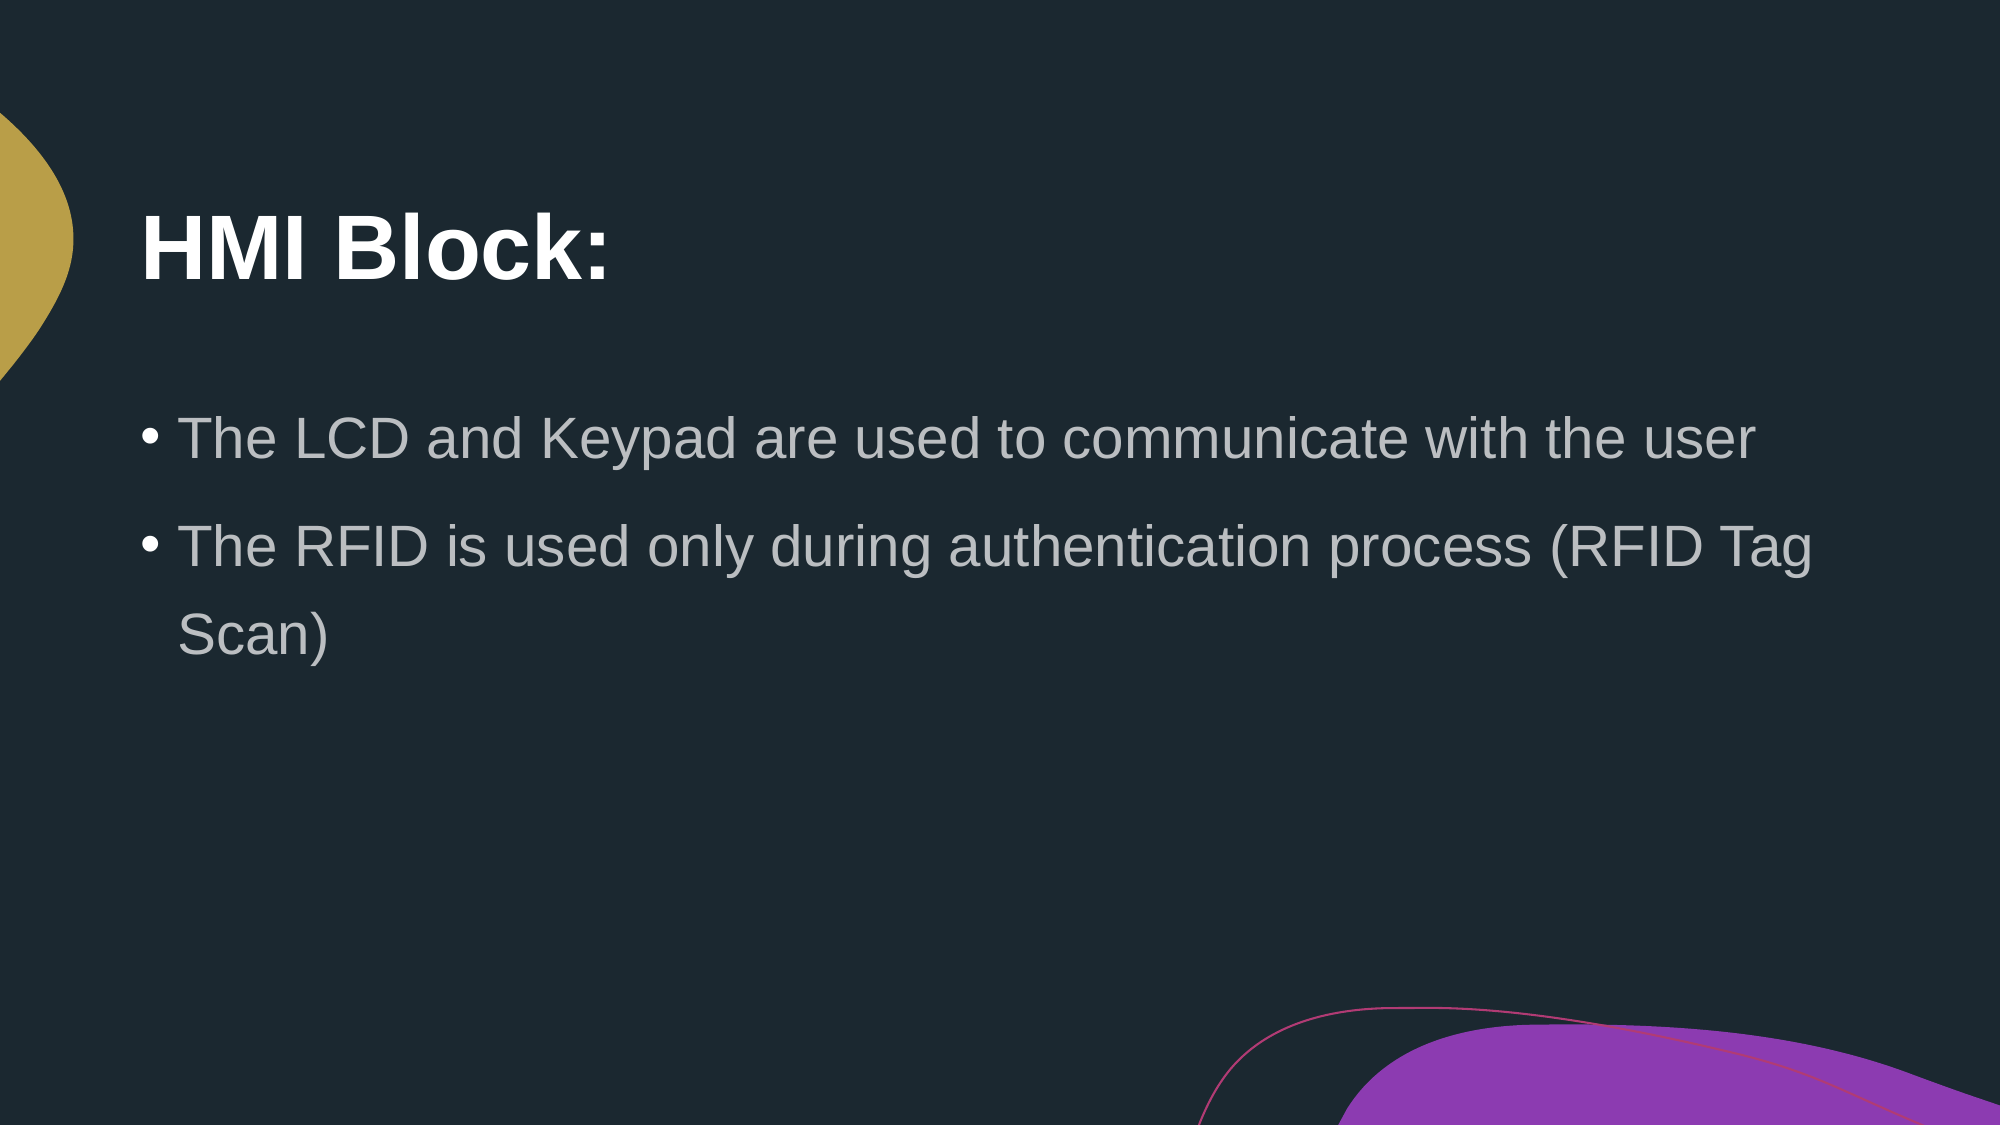

# HMI Block:
The LCD and Keypad are used to communicate with the user
The RFID is used only during authentication process (RFID Tag Scan)